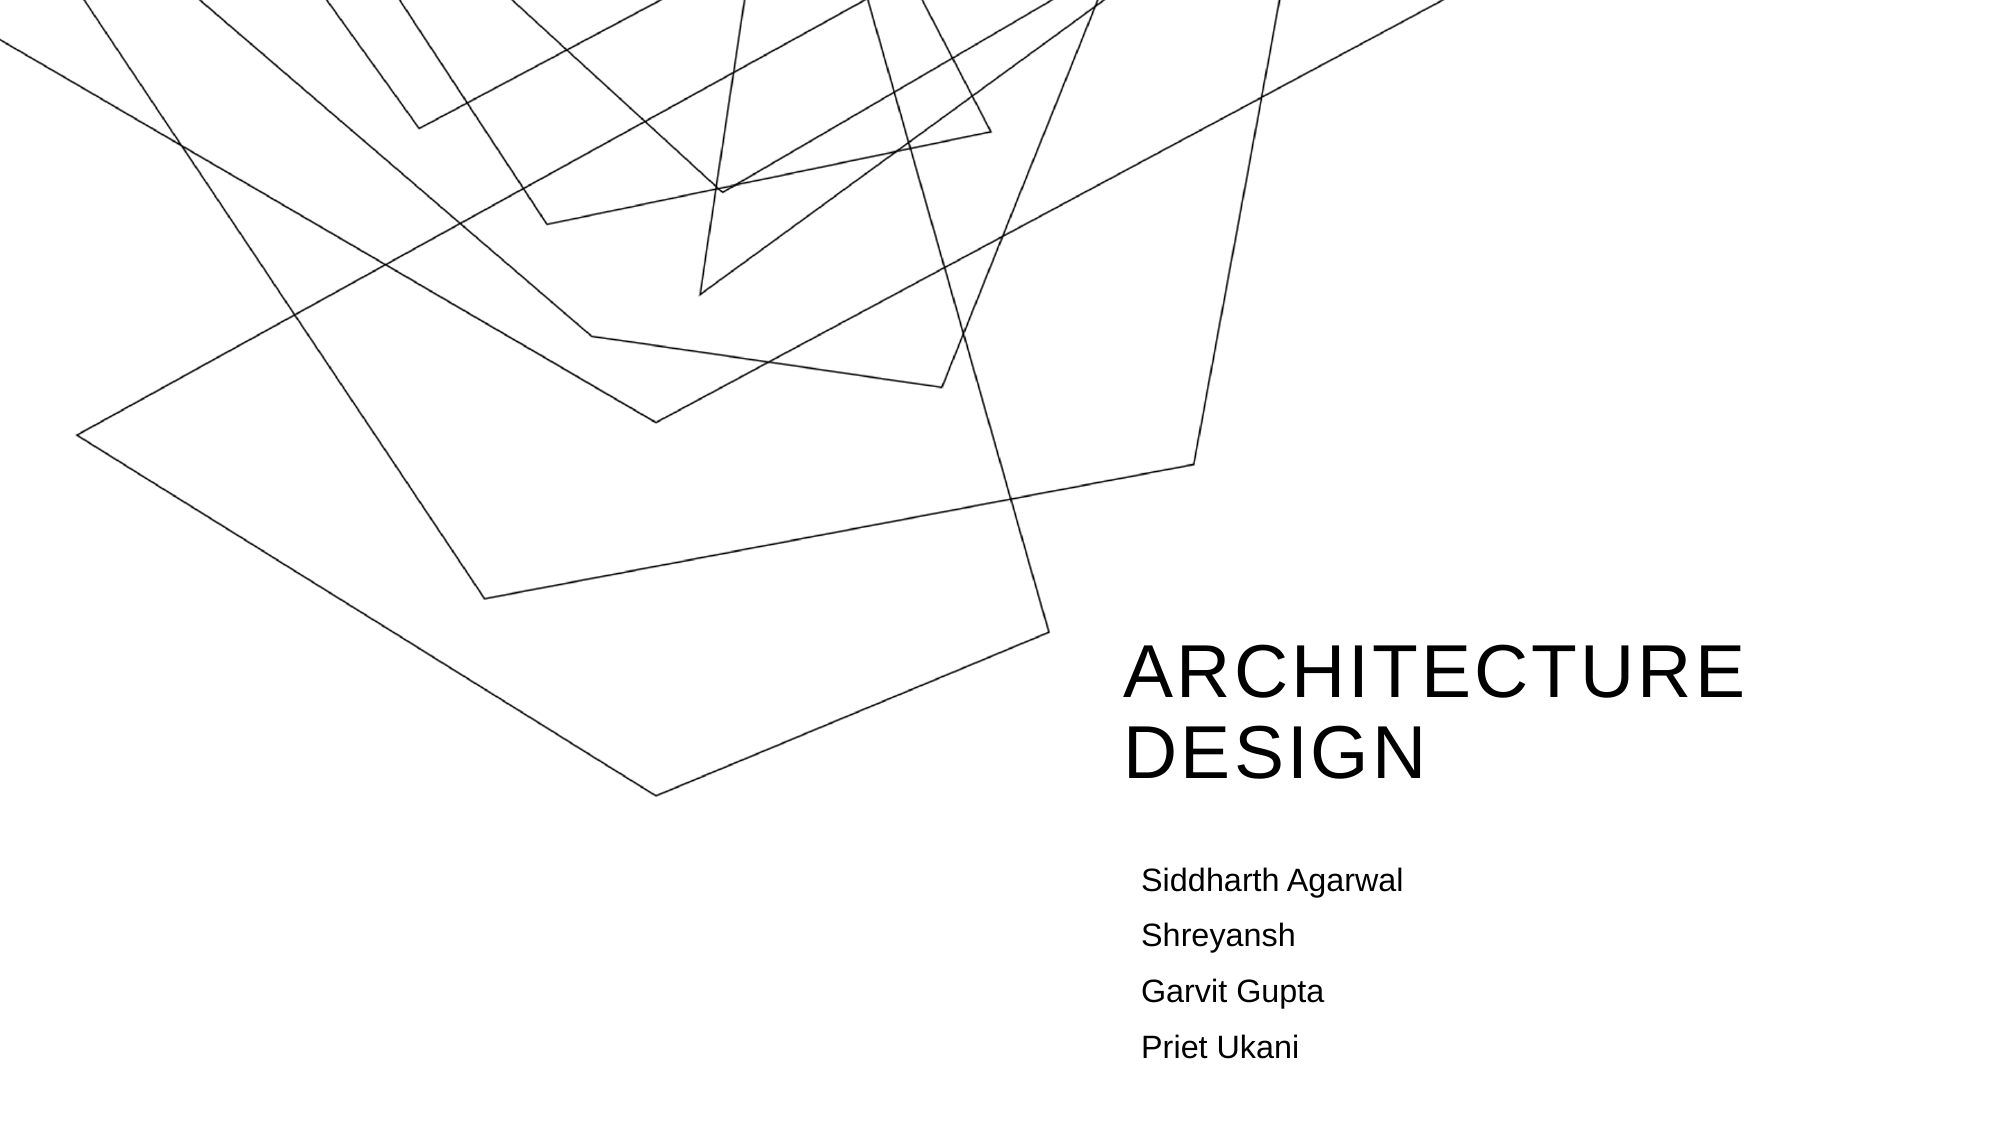

# Architecture design
Siddharth Agarwal
Shreyansh
Garvit Gupta
Priet Ukani